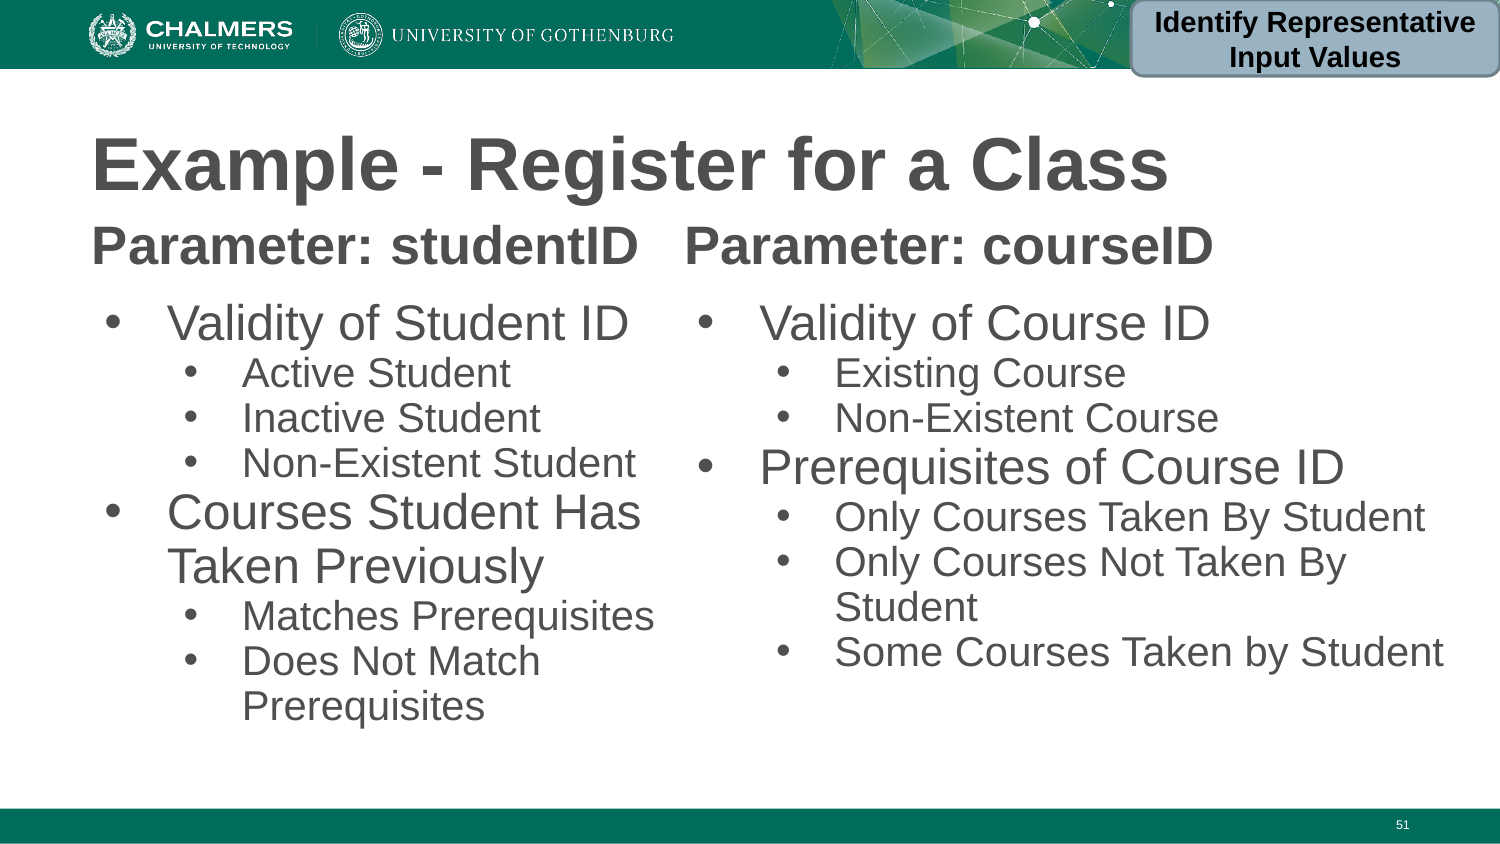

Identify Representative Input Values
# Example - Register for a Class
Parameter: studentID
Validity of Student ID
Active Student
Inactive Student
Non-Existent Student
Courses Student Has Taken Previously
Matches Prerequisites
Does Not Match Prerequisites
Parameter: courseID
Validity of Course ID
Existing Course
Non-Existent Course
Prerequisites of Course ID
Only Courses Taken By Student
Only Courses Not Taken By Student
Some Courses Taken by Student
51